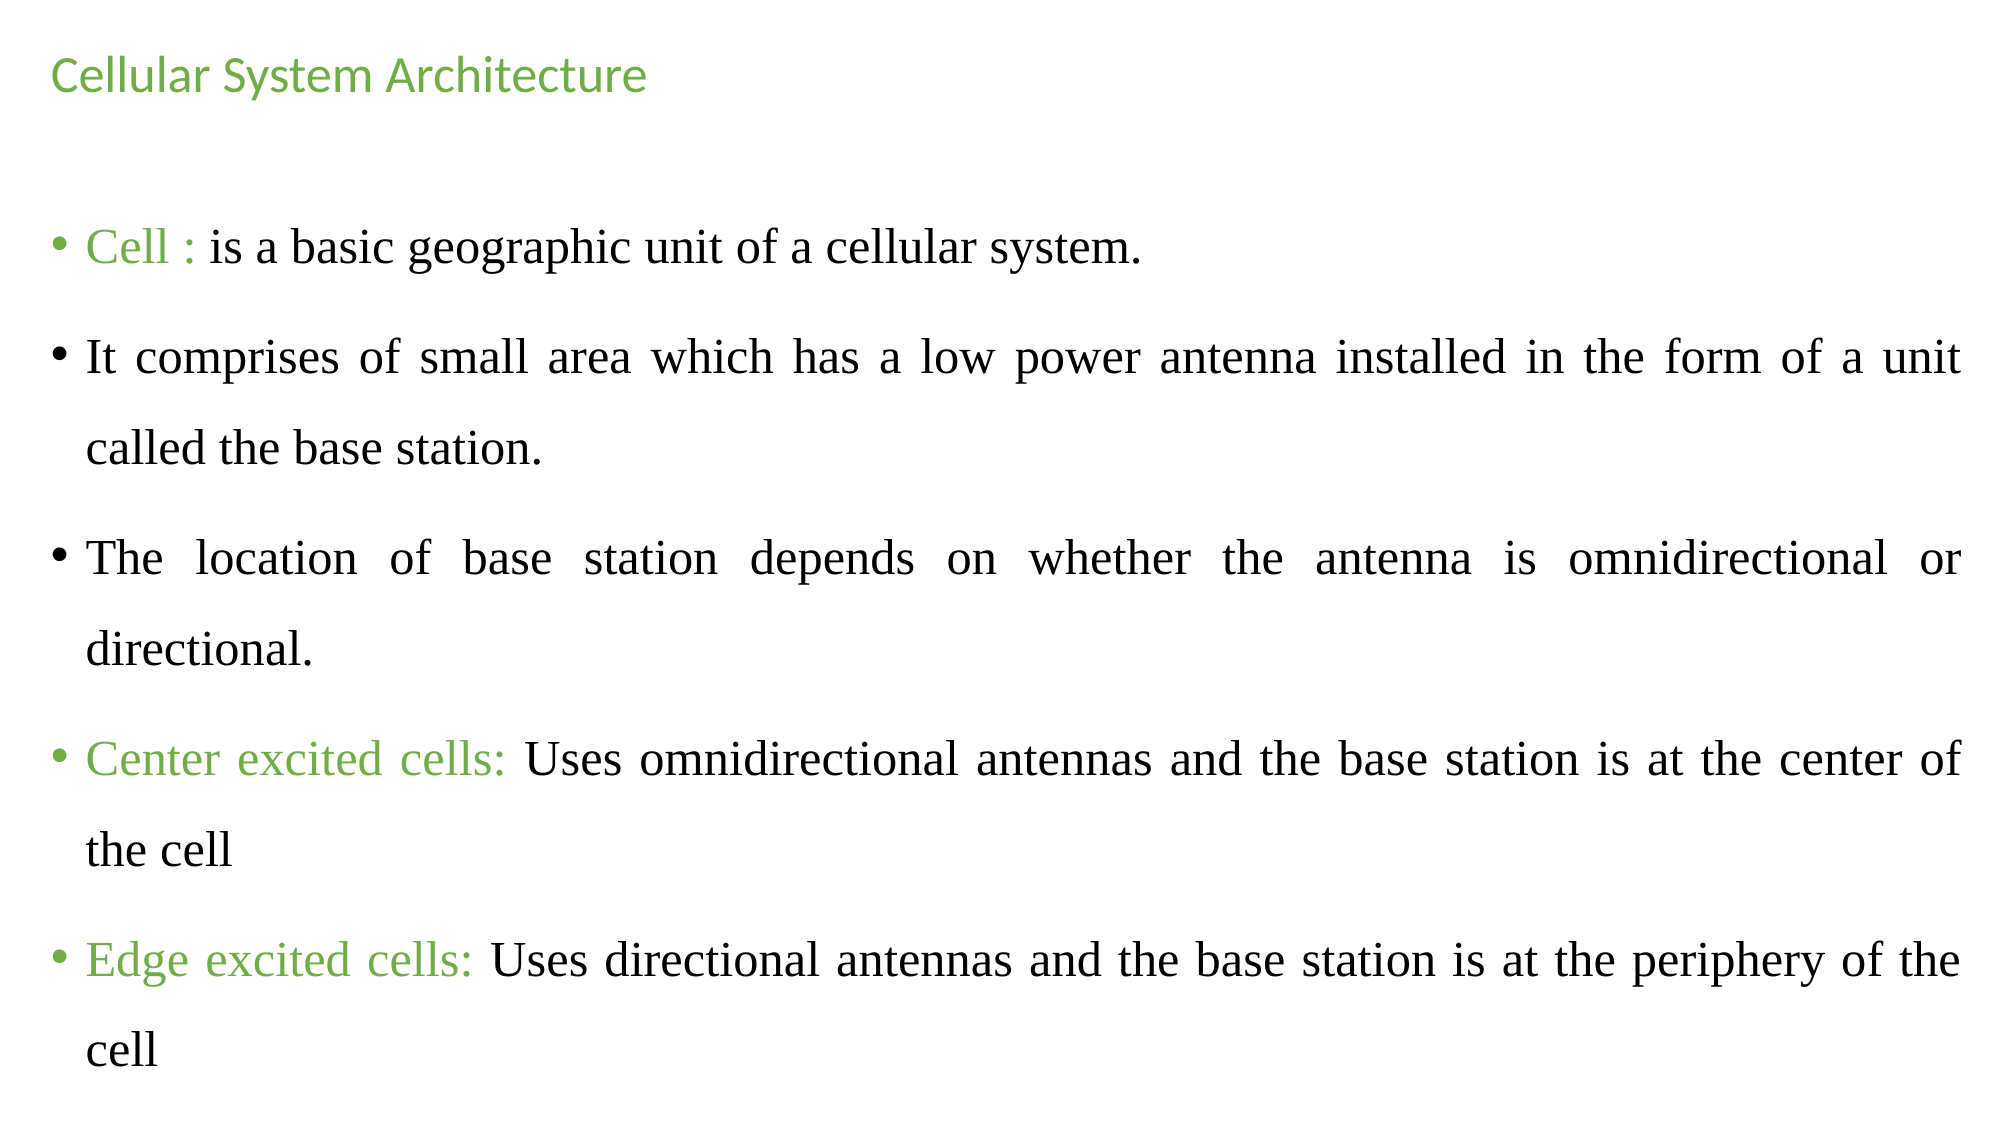

# Cellular System Architecture
Cell : is a basic geographic unit of a cellular system.
It comprises of small area which has a low power antenna installed in the form of a unit called the base station.
The location of base station depends on whether the antenna is omnidirectional or directional.
Center excited cells: Uses omnidirectional antennas and the base station is at the center of the cell
Edge excited cells: Uses directional antennas and the base station is at the periphery of the cell